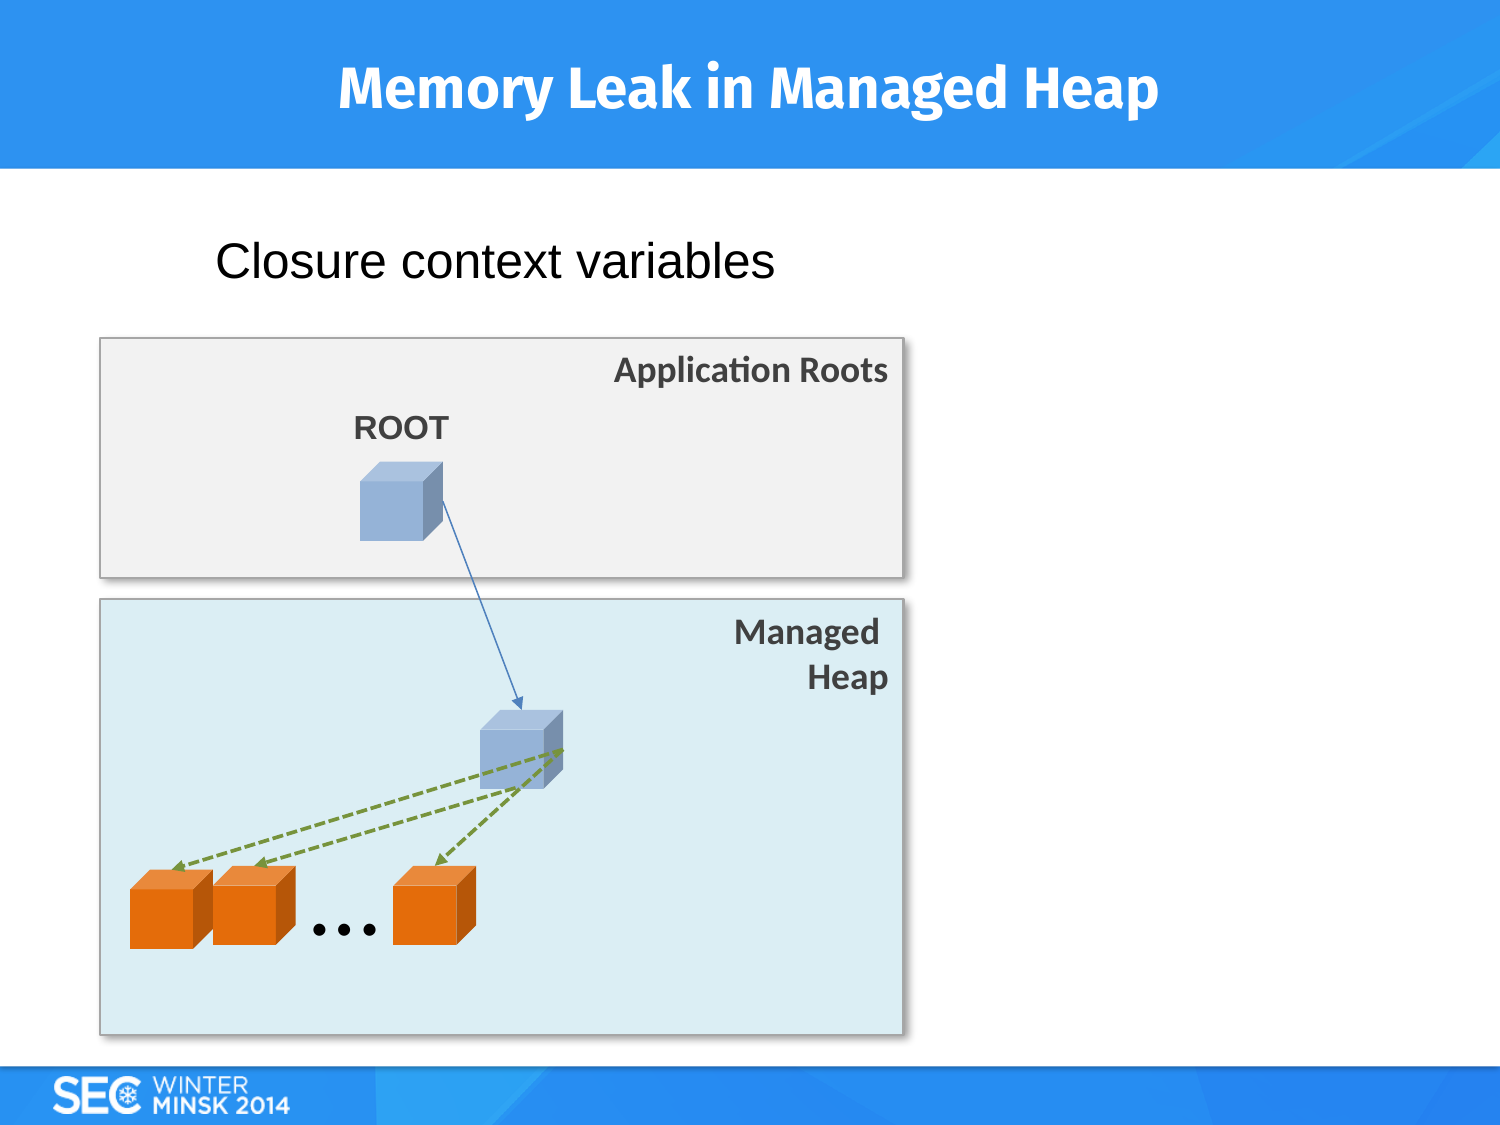

# Memory Leak in Managed Heap

Closure context variables
Application Roots
ROOT

Managed
Heap

…